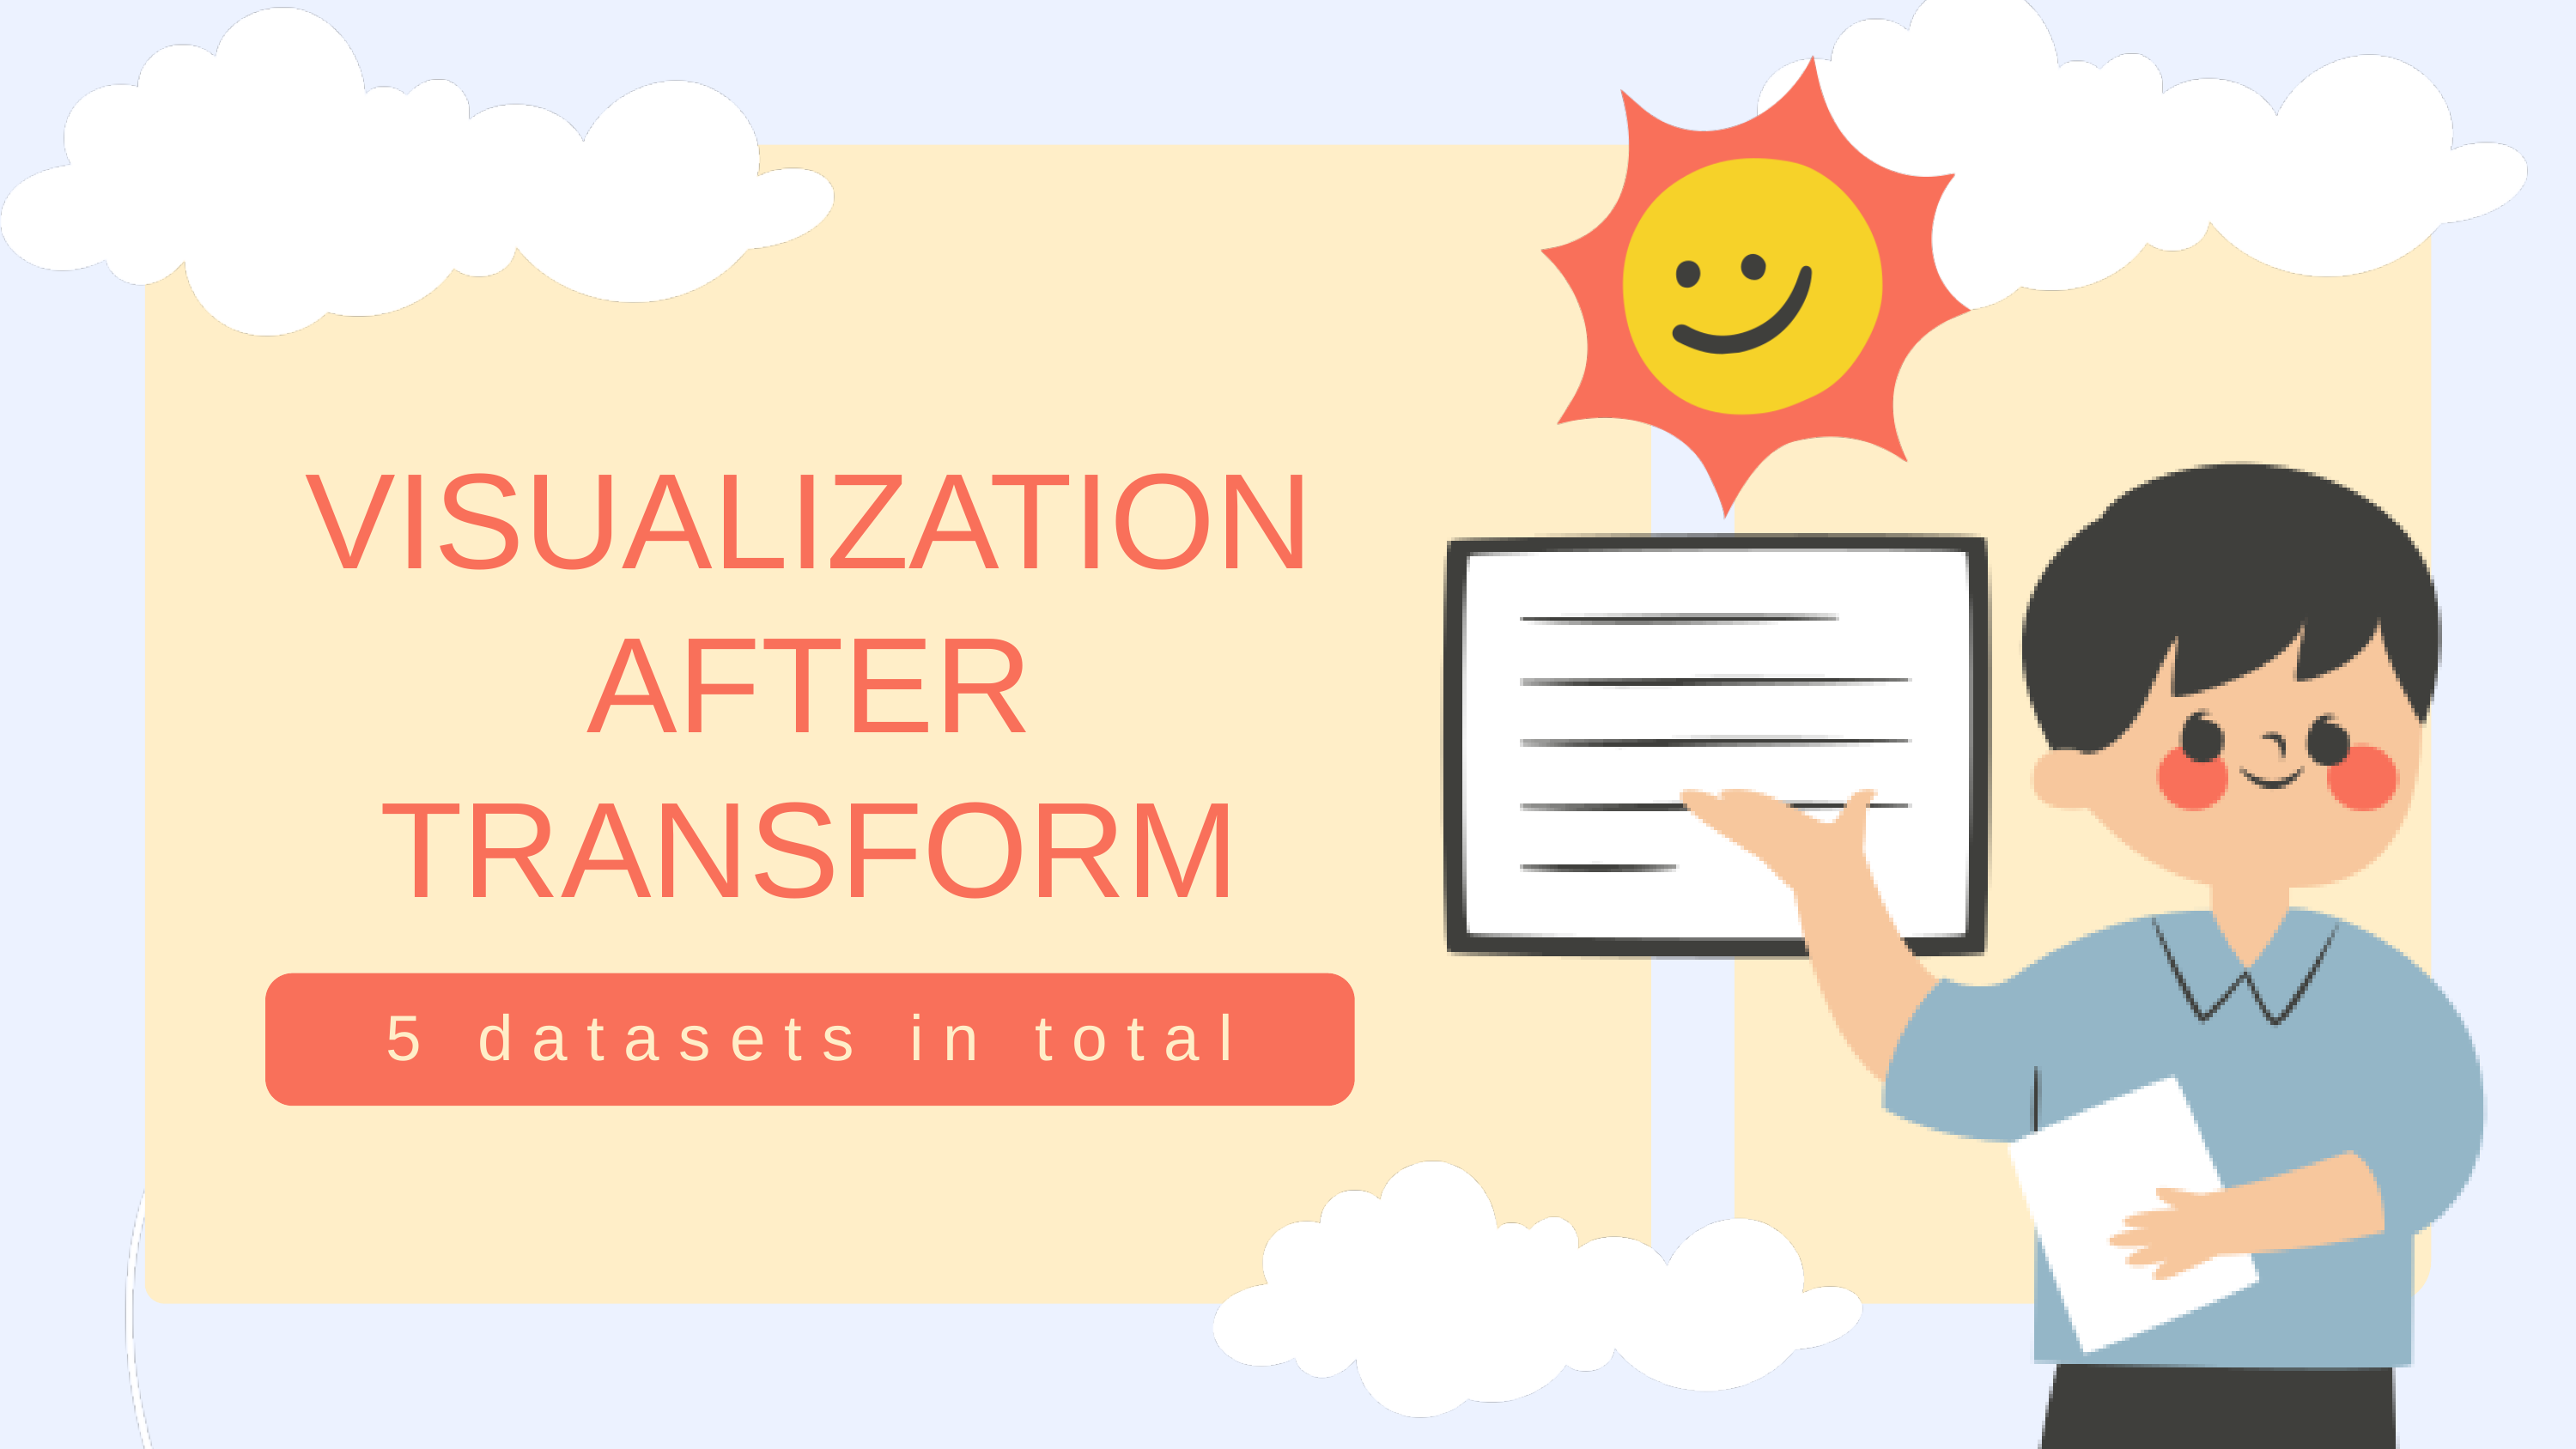

VISUALIZATION
AFTER TRANSFORM

5 datasets in total